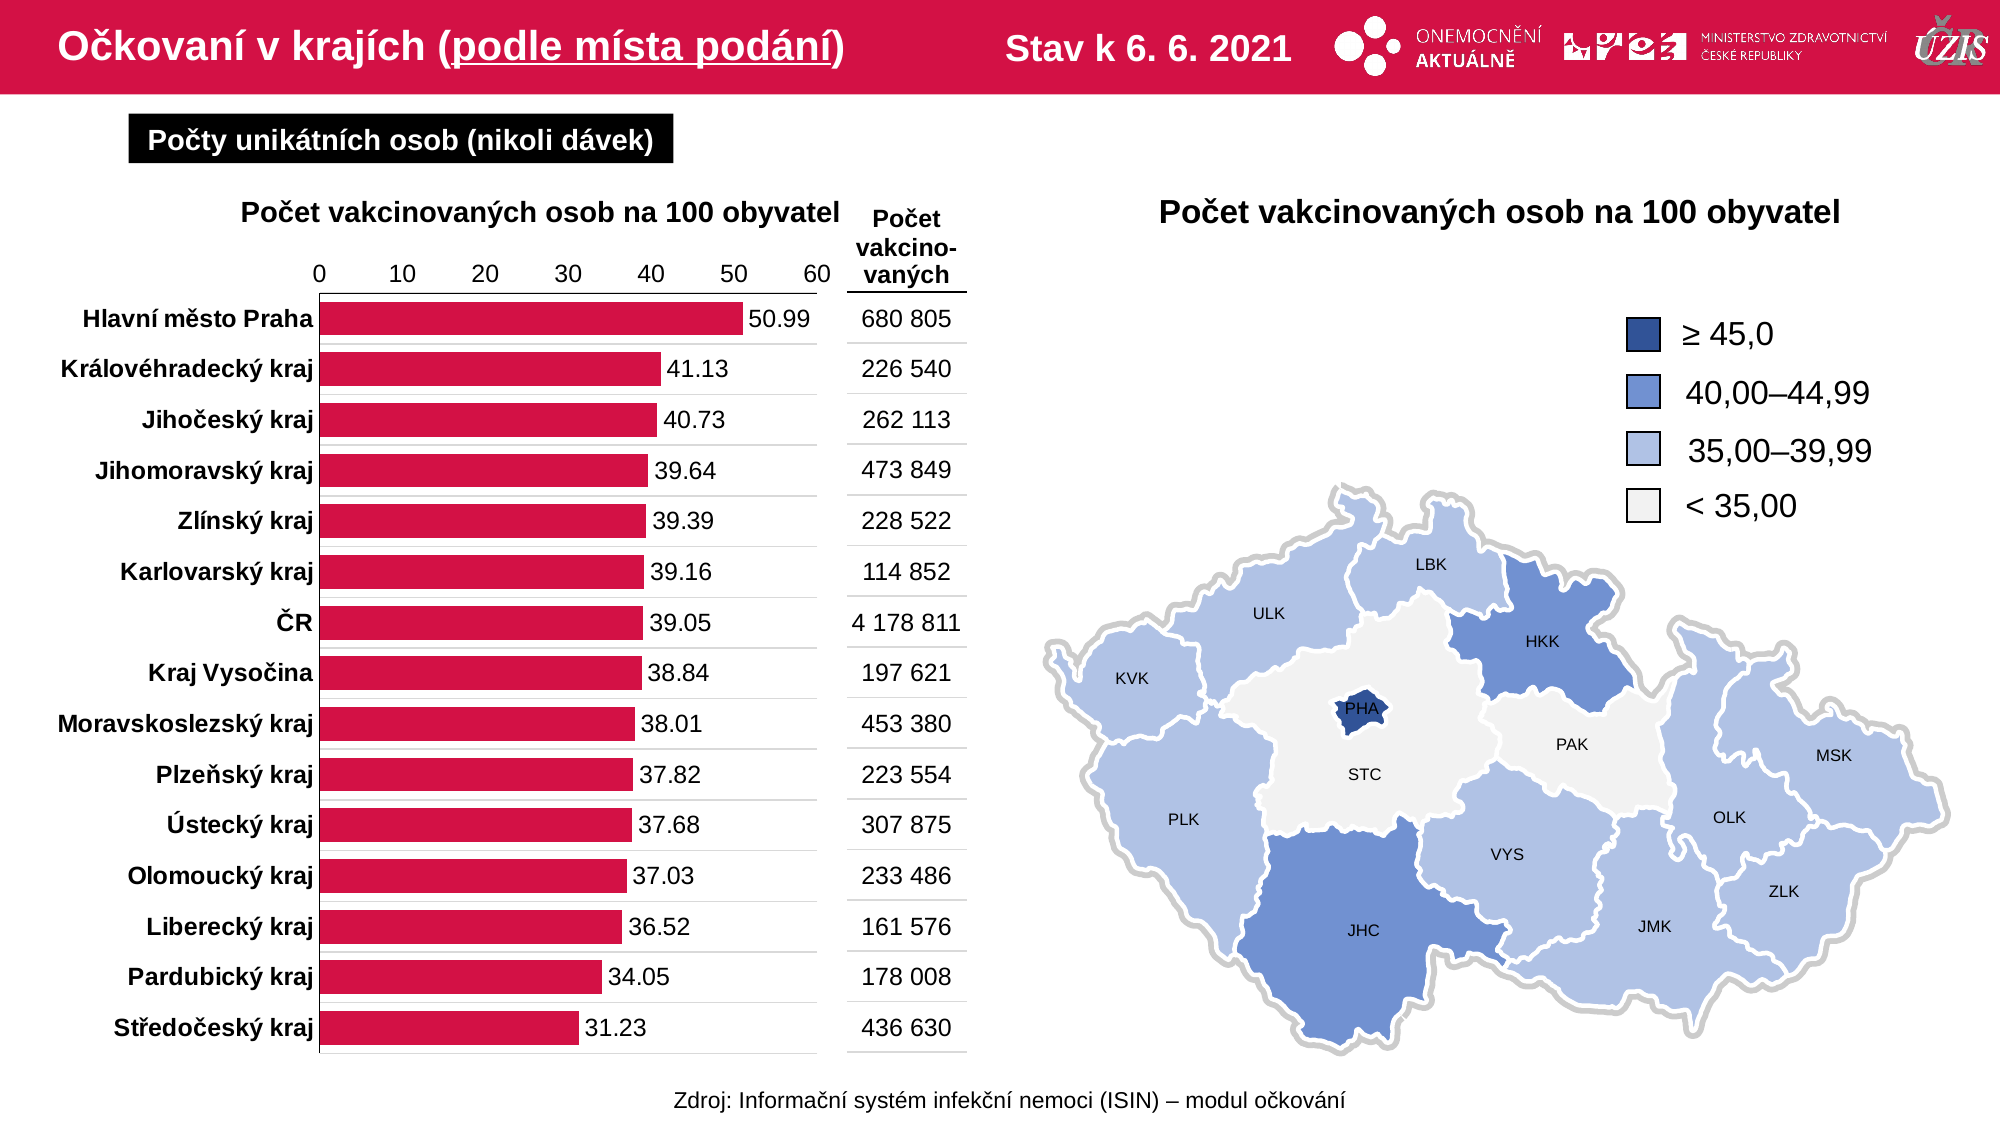

# Očkovaní v krajích (podle místa podání)
Stav k 6. 6. 2021
Počty unikátních osob (nikoli dávek)
Počet vakcinovaných osob na 100 obyvatel
Počet vakcinovaných osob na 100 obyvatel
| Počet vakcino-vaných |
| --- |
| 680 805 |
| 226 540 |
| 262 113 |
| 473 849 |
| 228 522 |
| 114 852 |
| 4 178 811 |
| 197 621 |
| 453 380 |
| 223 554 |
| 307 875 |
| 233 486 |
| 161 576 |
| 178 008 |
| 436 630 |

### Chart

| Category | počet na 1000 |
|---|---|
| Hlavní město Praha | 50.99342064 |
| Královéhradecký kraj | 41.12904251 |
| Jihočeský kraj | 40.72917298 |
| Jihomoravský kraj | 39.6417884 |
| Zlínský kraj | 39.39226262 |
| Karlovarský kraj | 39.15707219 |
| ČR | 39.04782355 |
| Kraj Vysočina | 38.83663619 |
| Moravskoslezský kraj | 38.0086416 |
| Plzeňský kraj | 37.82377195 |
| Ústecký kraj | 37.68341403 |
| Olomoucký kraj | 37.03058735 |
| Liberecký kraj | 36.51633083 |
| Pardubický kraj | 34.04532032 |
| Středočeský kraj | 31.23254199 |
≥ 45,0

40,00–44,99

35,00–39,99

< 35,00

LBK

ULK

HKK

KVK

PHA

PAK
MSK

STC
OLK

PLK

VYS
ZLK
JMK
JHC
Zdroj: Informační systém infekční nemoci (ISIN) – modul očkování